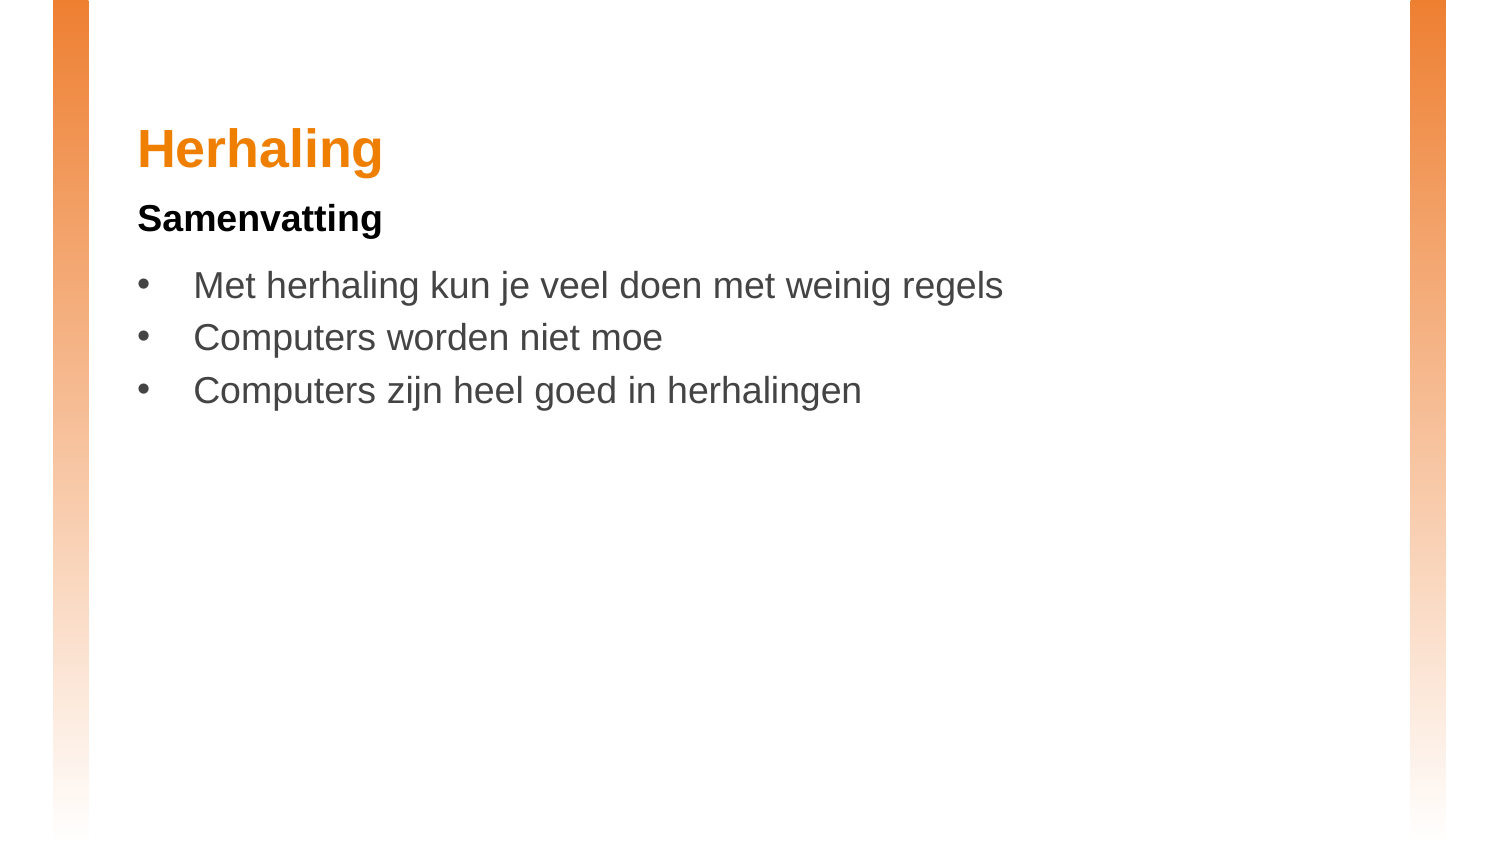

# Herhaling
Samenvatting
Met herhaling kun je veel doen met weinig regels
Computers worden niet moe
Computers zijn heel goed in herhalingen